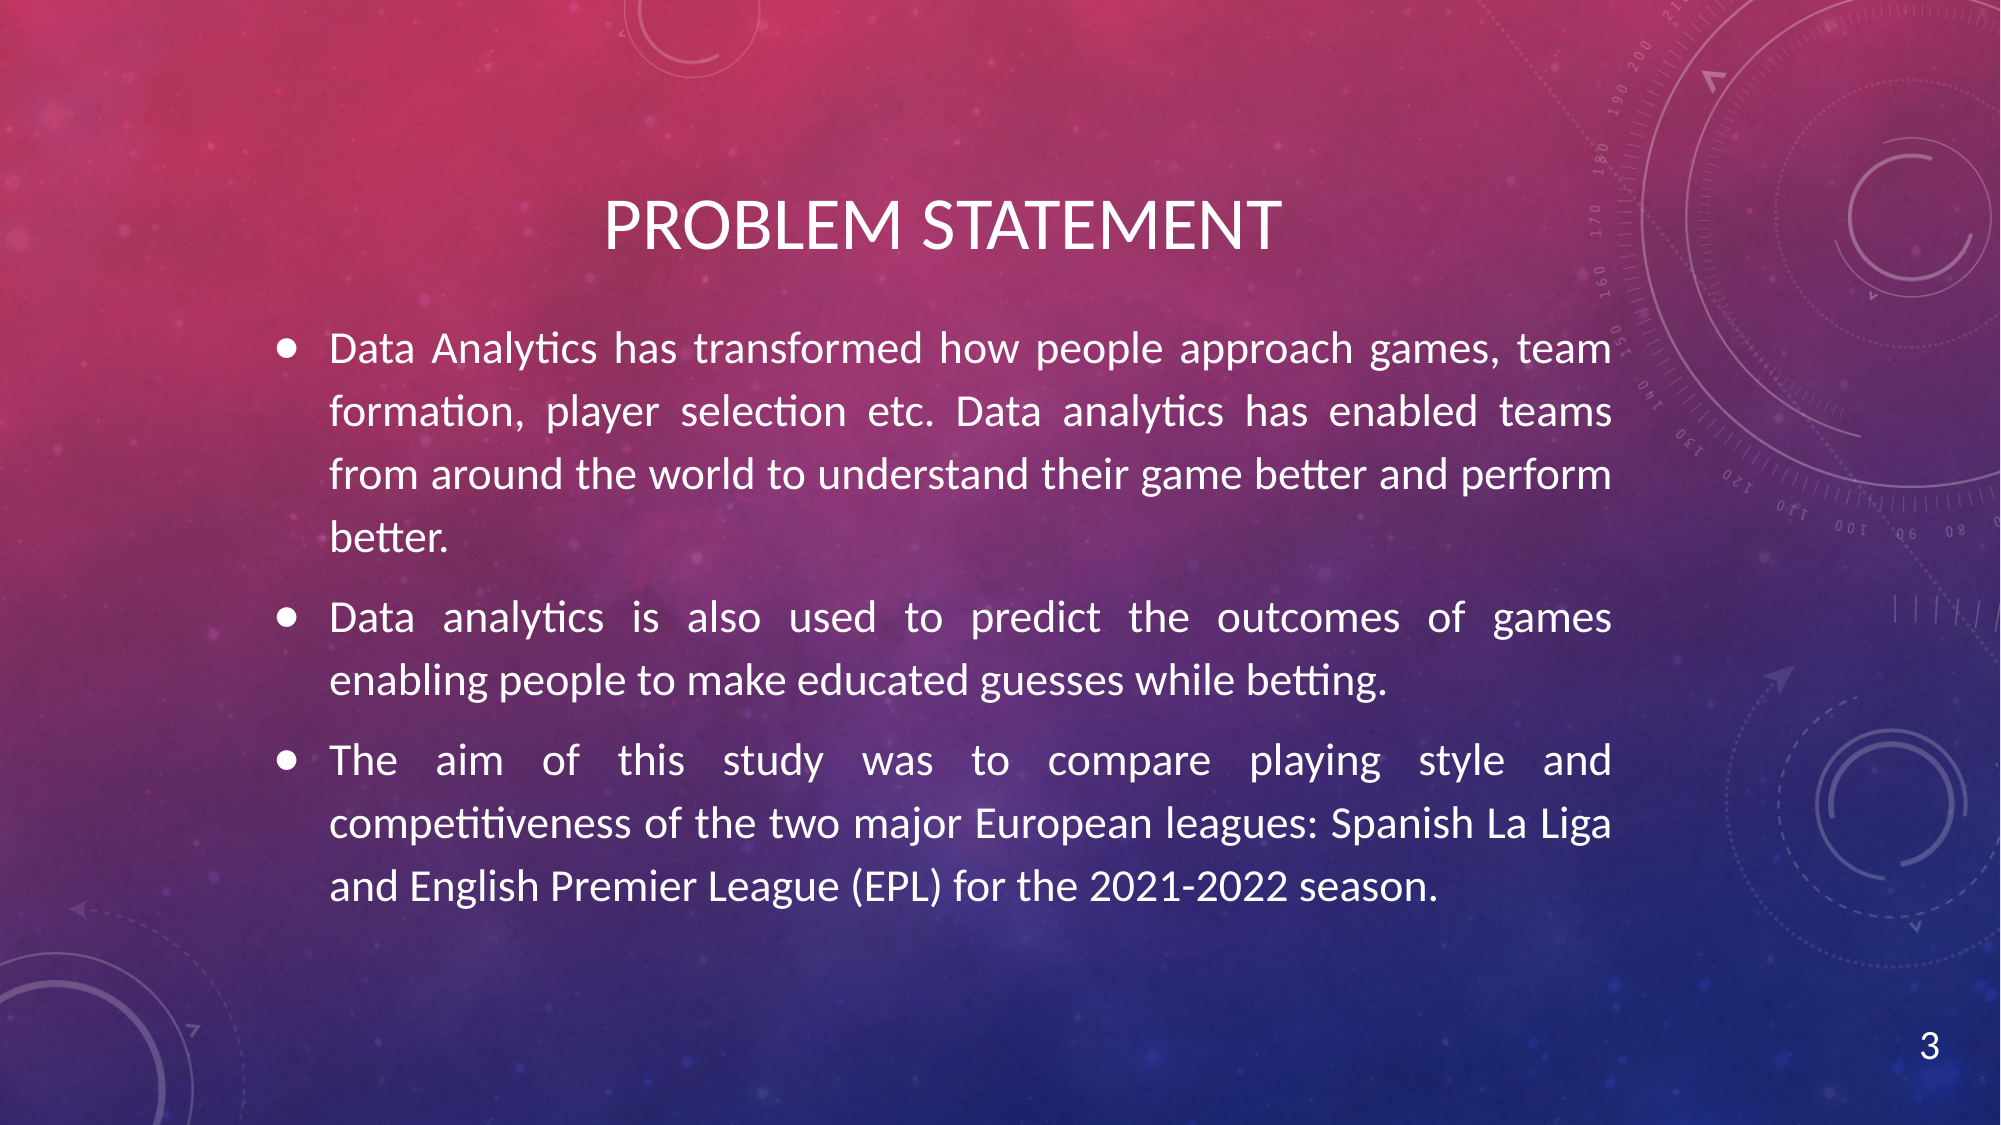

# Problem Statement
Data Analytics has transformed how people approach games, team formation, player selection etc. Data analytics has enabled teams from around the world to understand their game better and perform better.
Data analytics is also used to predict the outcomes of games enabling people to make educated guesses while betting.
The aim of this study was to compare playing style and competitiveness of the two major European leagues: Spanish La Liga and English Premier League (EPL) for the 2021-2022 season.

3